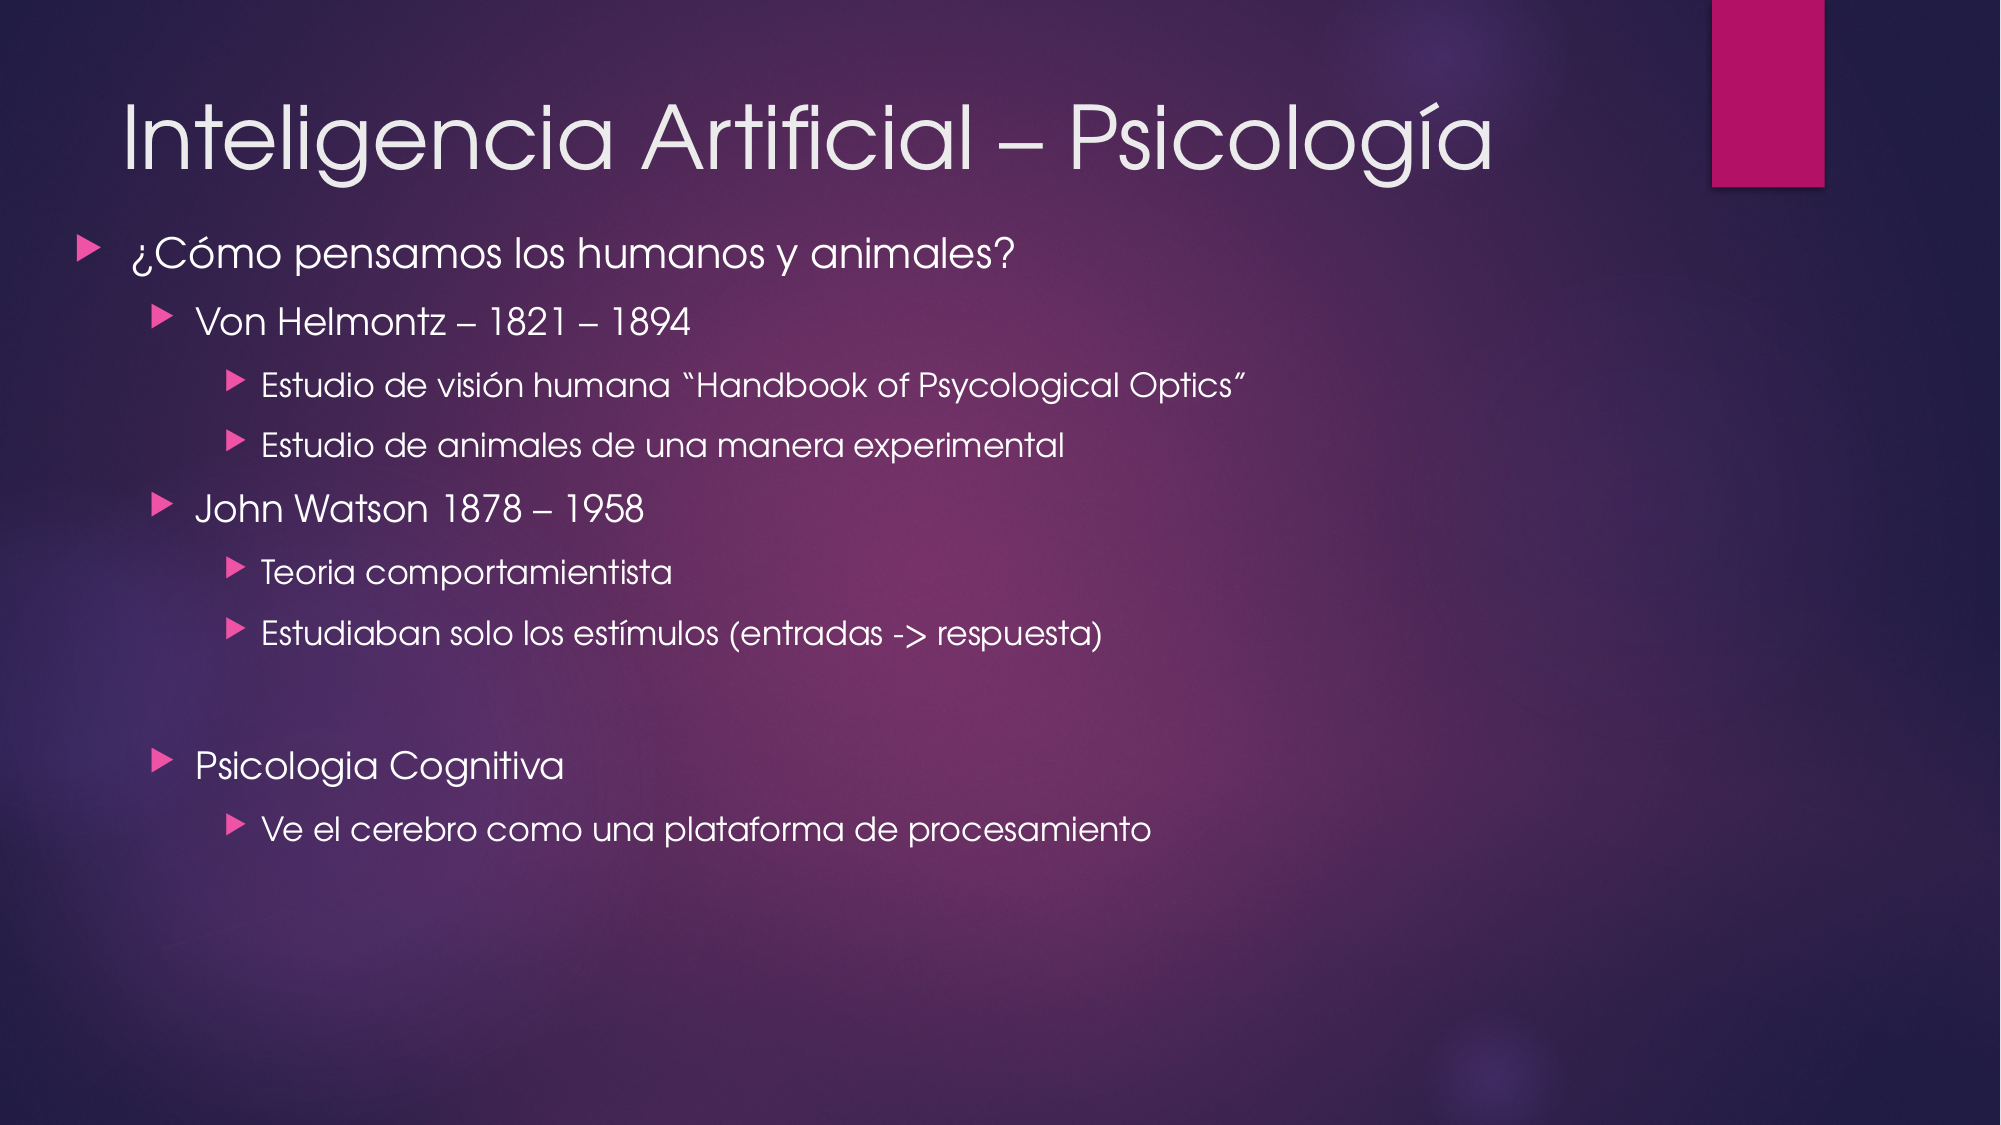

# Inteligencia Artificial – Psicología
¿Cómo pensamos los humanos y animales?
Von Helmontz – 1821 – 1894
Estudio de visión humana “Handbook of Psycological Optics”
Estudio de animales de una manera experimental
John Watson 1878 – 1958
Teoria comportamientista
Estudiaban solo los estímulos (entradas -> respuesta)

Psicologia Cognitiva
Ve el cerebro como una plataforma de procesamiento